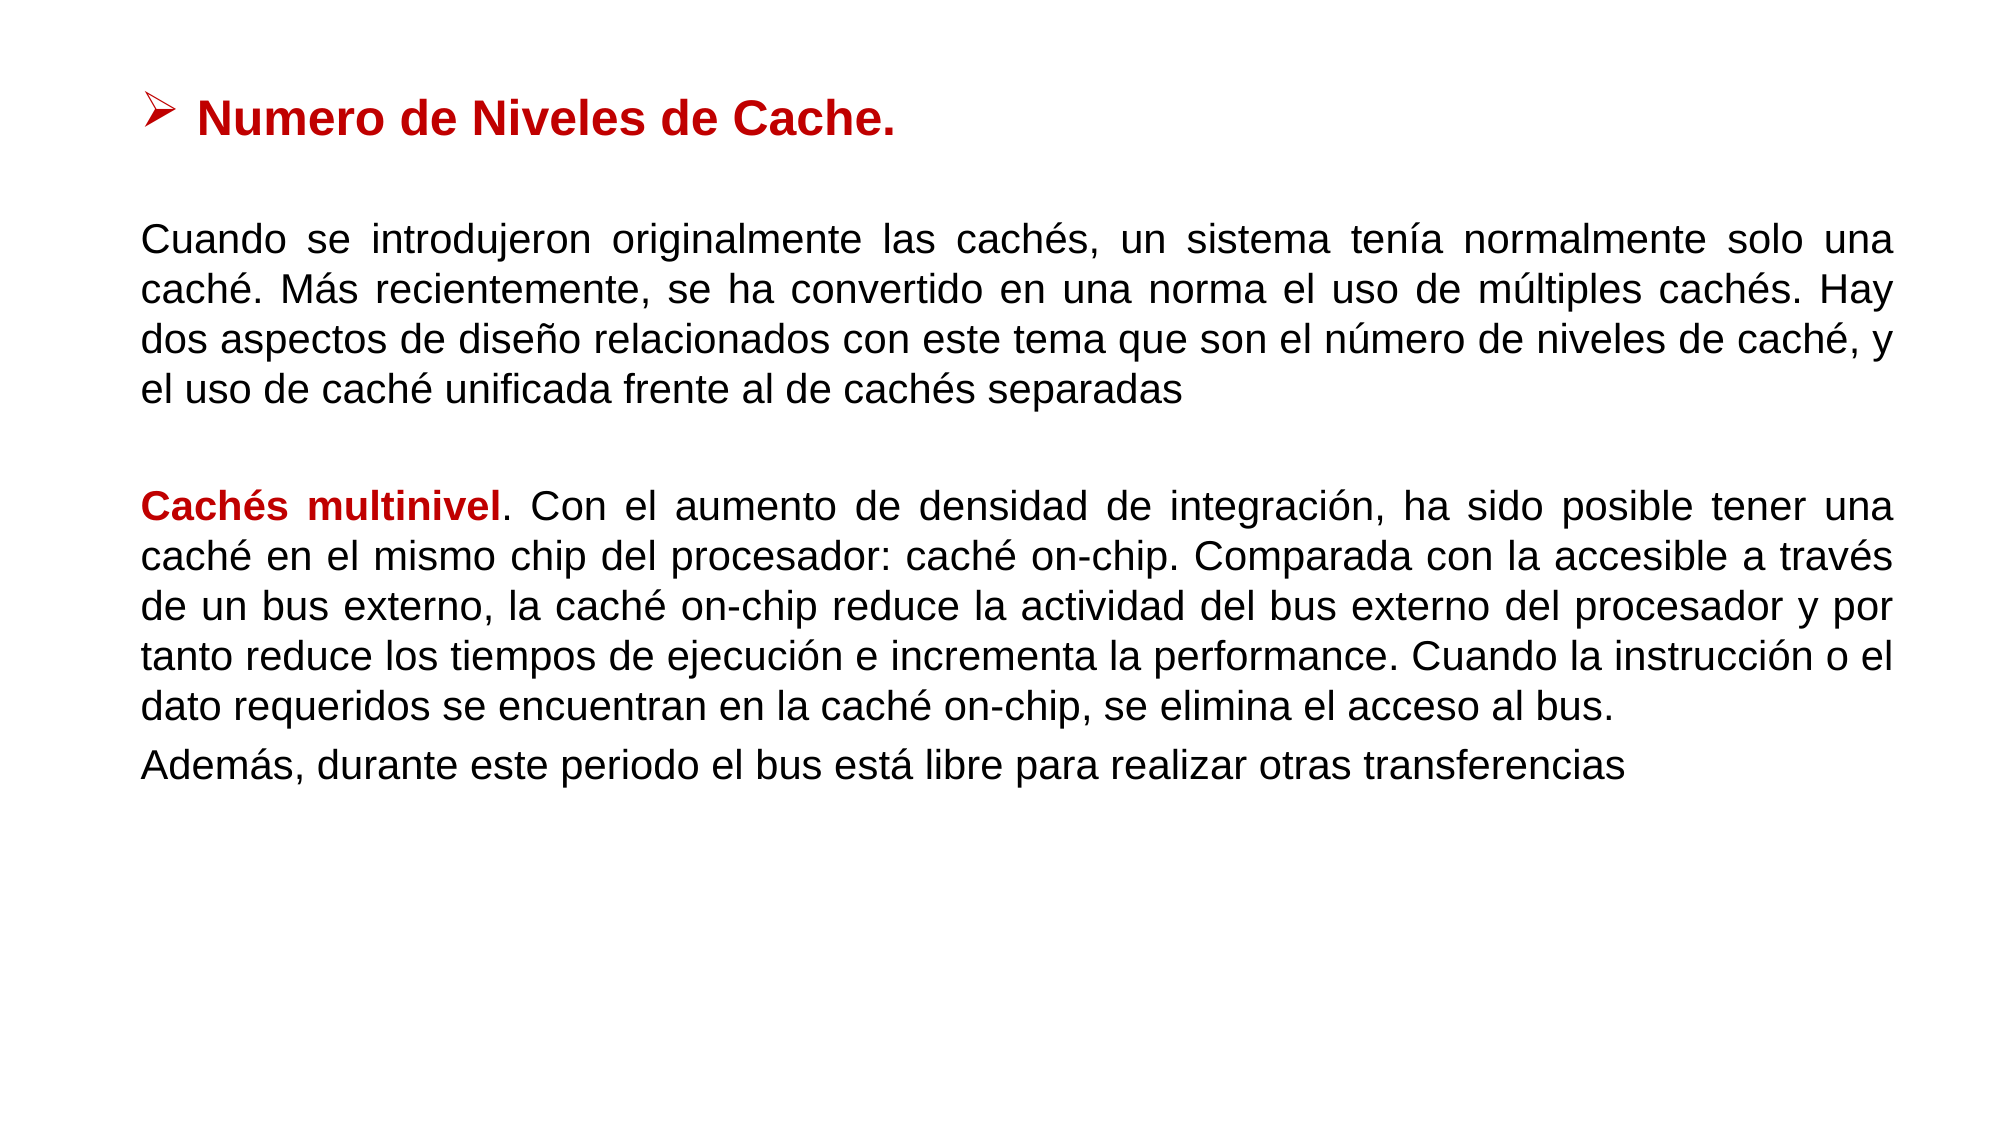

Numero de Niveles de Cache.

Cuando se introdujeron originalmente las cachés, un sistema tenía normalmente solo una caché. Más recientemente, se ha convertido en una norma el uso de múltiples cachés. Hay dos aspectos de diseño relacionados con este tema que son el número de niveles de caché, y el uso de caché unificada frente al de cachés separadas

Cachés multinivel. Con el aumento de densidad de integración, ha sido posible tener una caché en el mismo chip del procesador: caché on-chip. Comparada con la accesible a través de un bus externo, la caché on-chip reduce la actividad del bus externo del procesador y por tanto reduce los tiempos de ejecución e incrementa la performance. Cuando la instrucción o el dato requeridos se encuentran en la caché on-chip, se elimina el acceso al bus.
Además, durante este periodo el bus está libre para realizar otras transferencias